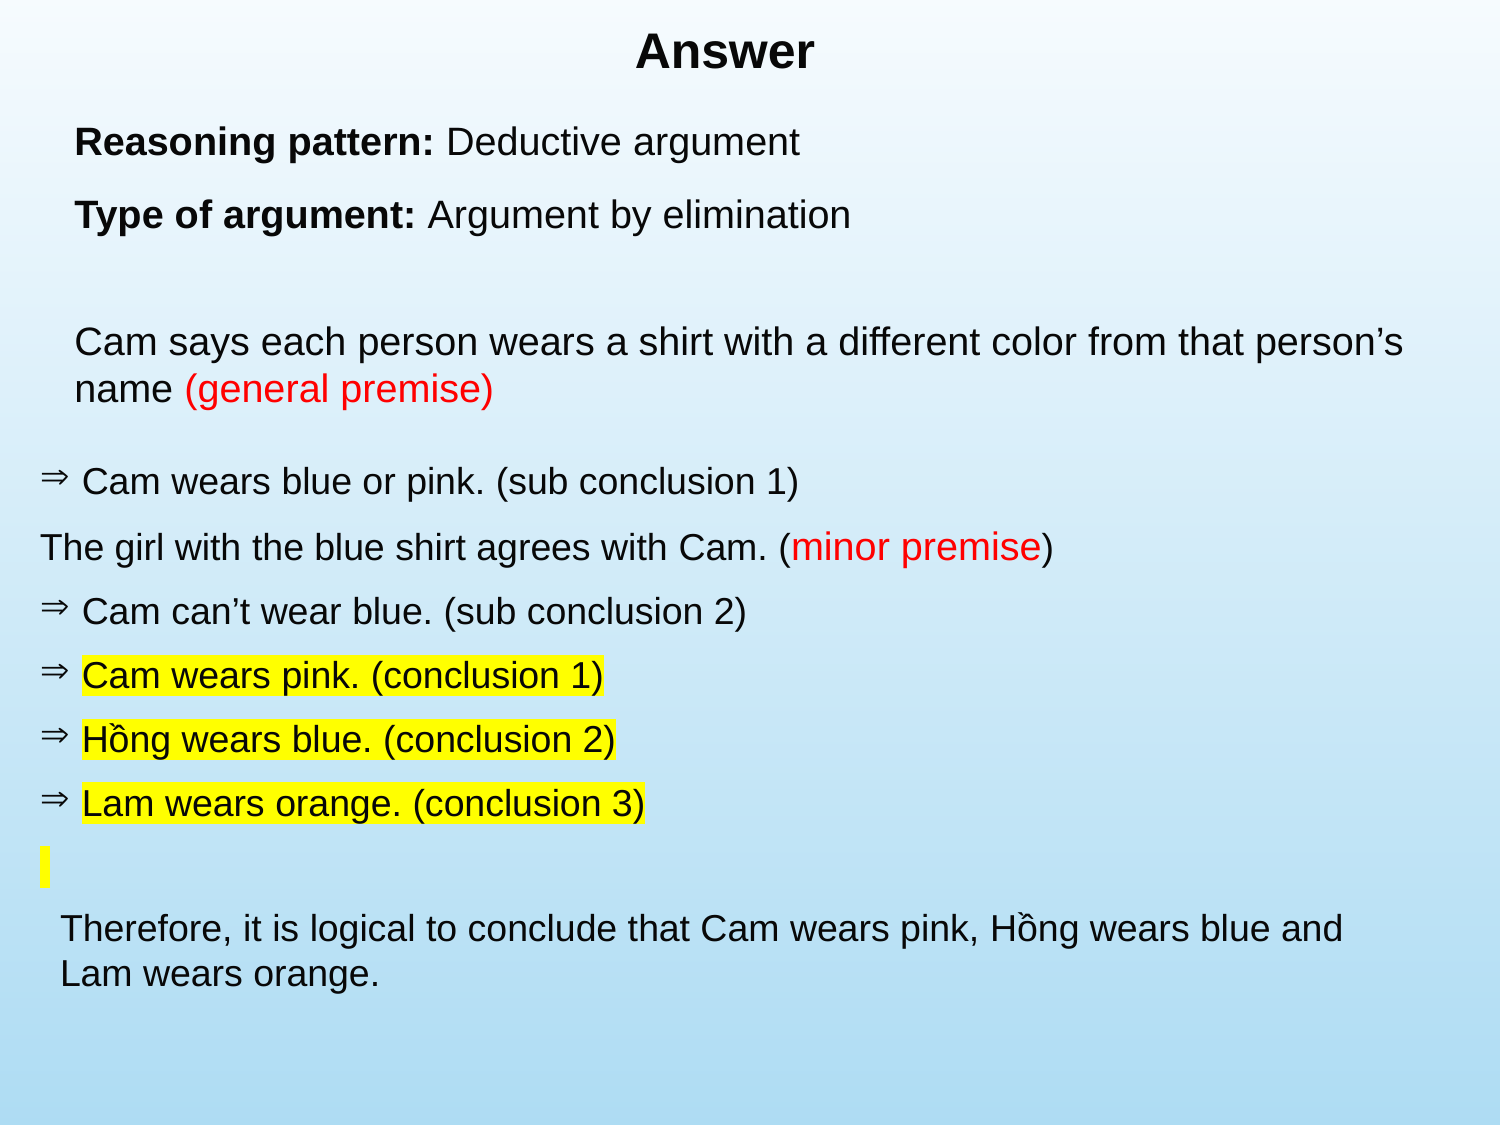

# Answer
Reasoning pattern: Deductive argument
Type of argument: Argument by elimination

Cam says each person wears a shirt with a different color from that person’s name (general premise)

Cam wears blue or pink. (sub conclusion 1)
The girl with the blue shirt agrees with Cam. (minor premise)
Cam can’t wear blue. (sub conclusion 2)
Cam wears pink. (conclusion 1)
Hồng wears blue. (conclusion 2)
Lam wears orange. (conclusion 3)

Therefore, it is logical to conclude that Cam wears pink, Hồng wears blue and Lam wears orange.